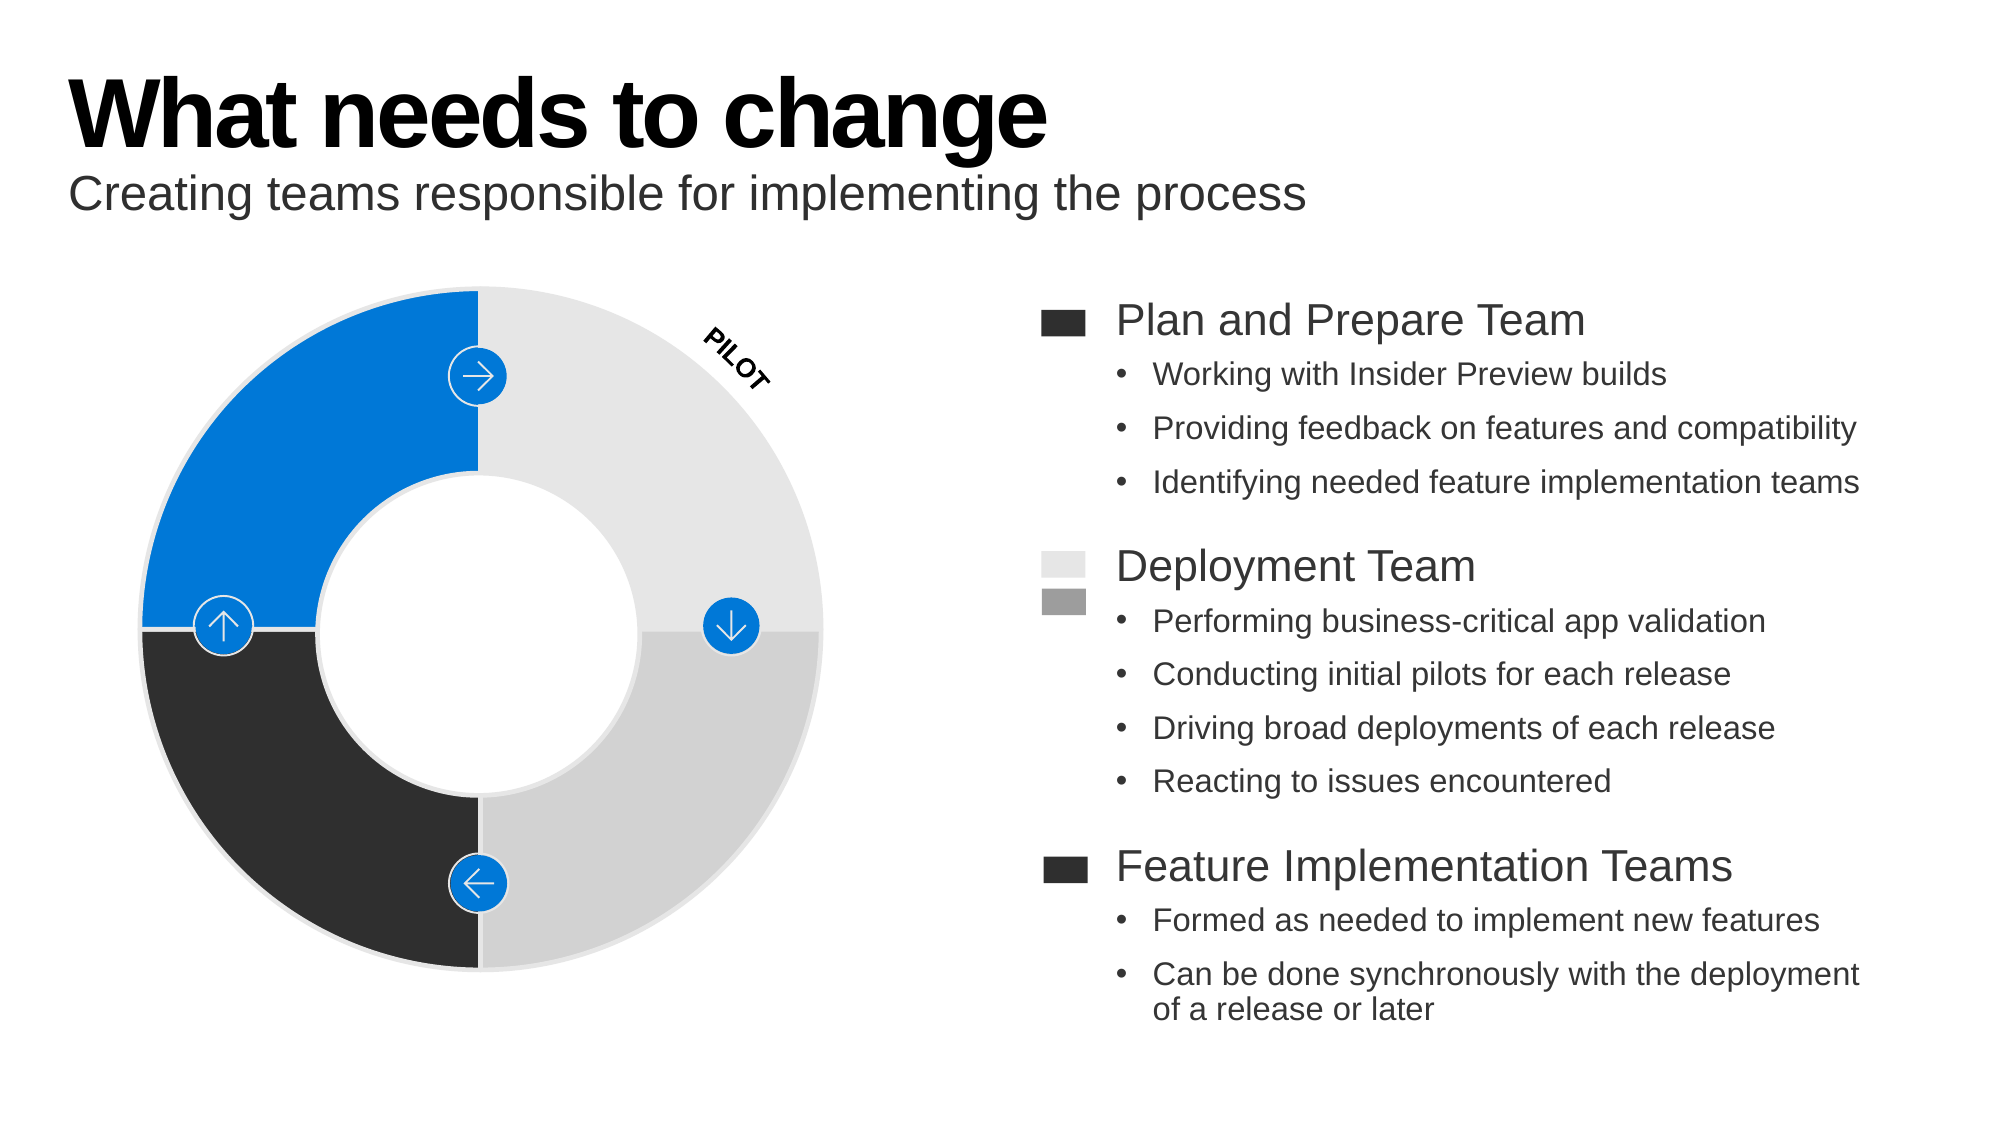

# What needs to change Creating teams responsible for implementing the process
IMPLEMENT FEATURES
PILOT
BROADLY DEPLOY

### Chart

| Category | Sales |
|---|---|
| 1st Qtr | 20.0 |
| 2nd Qtr | 20.0 |
| 3rd Qtr | 20.0 |
| 4th Qtr | 20.0 |
PLAN AND PREPARE
Plan and Prepare Team
Working with Insider Preview builds
Providing feedback on features and compatibility
Identifying needed feature implementation teams
Deployment Team
Performing business-critical app validation
Conducting initial pilots for each release
Driving broad deployments of each release
Reacting to issues encountered
Feature Implementation Teams
Formed as needed to implement new features
Can be done synchronously with the deployment
of a release or later

Personaliy